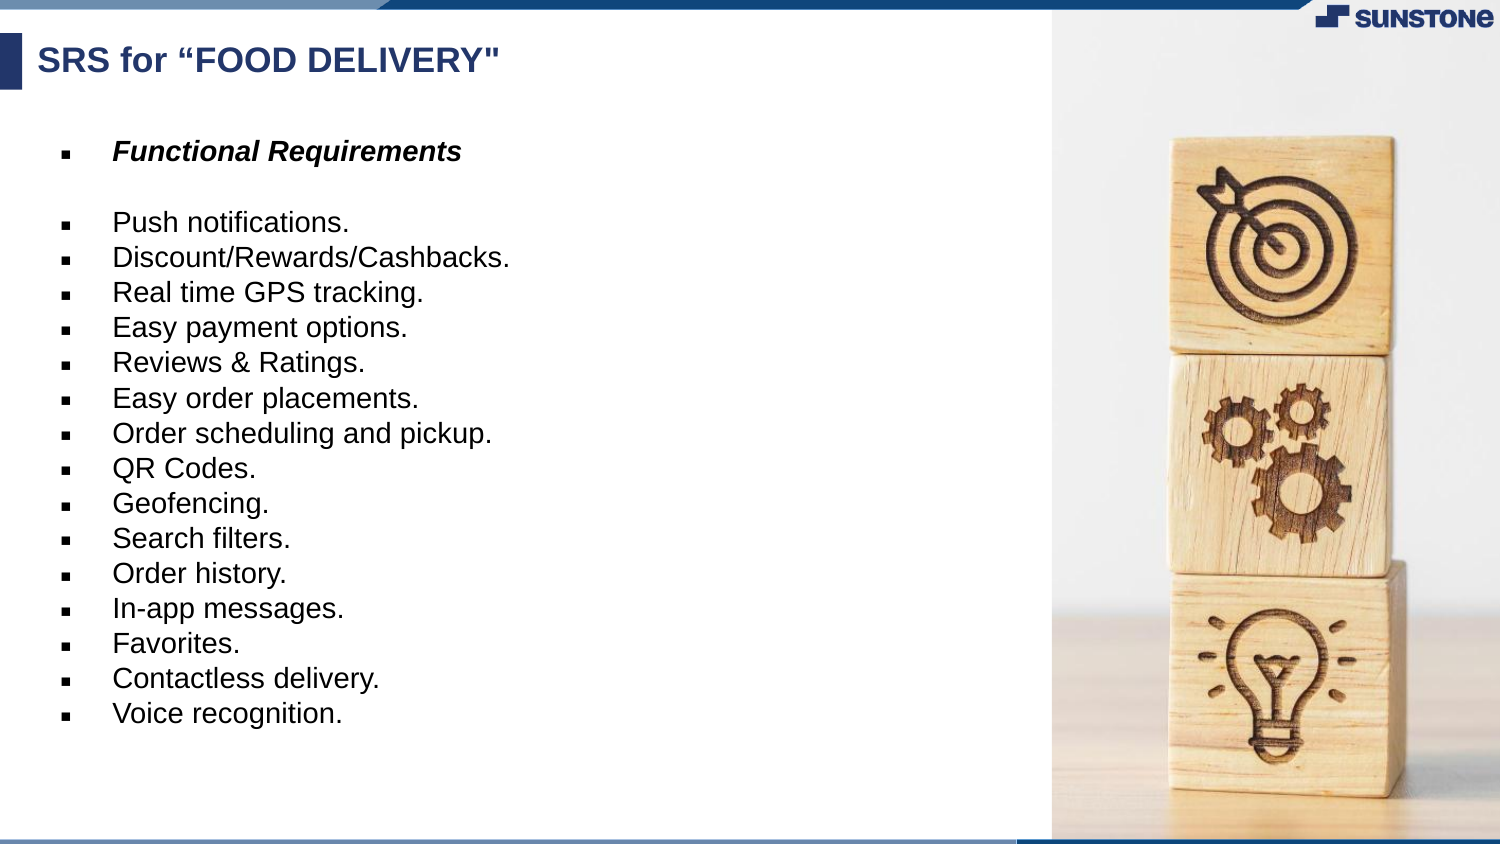

# SRS for “FOOD DELIVERY"
Functional Requirements
Push notifications.
Discount/Rewards/Cashbacks.
Real time GPS tracking.
Easy payment options.
Reviews & Ratings.
Easy order placements.
Order scheduling and pickup.
QR Codes.
Geofencing.
Search filters.
Order history.
In-app messages.
Favorites.
Contactless delivery.
Voice recognition.